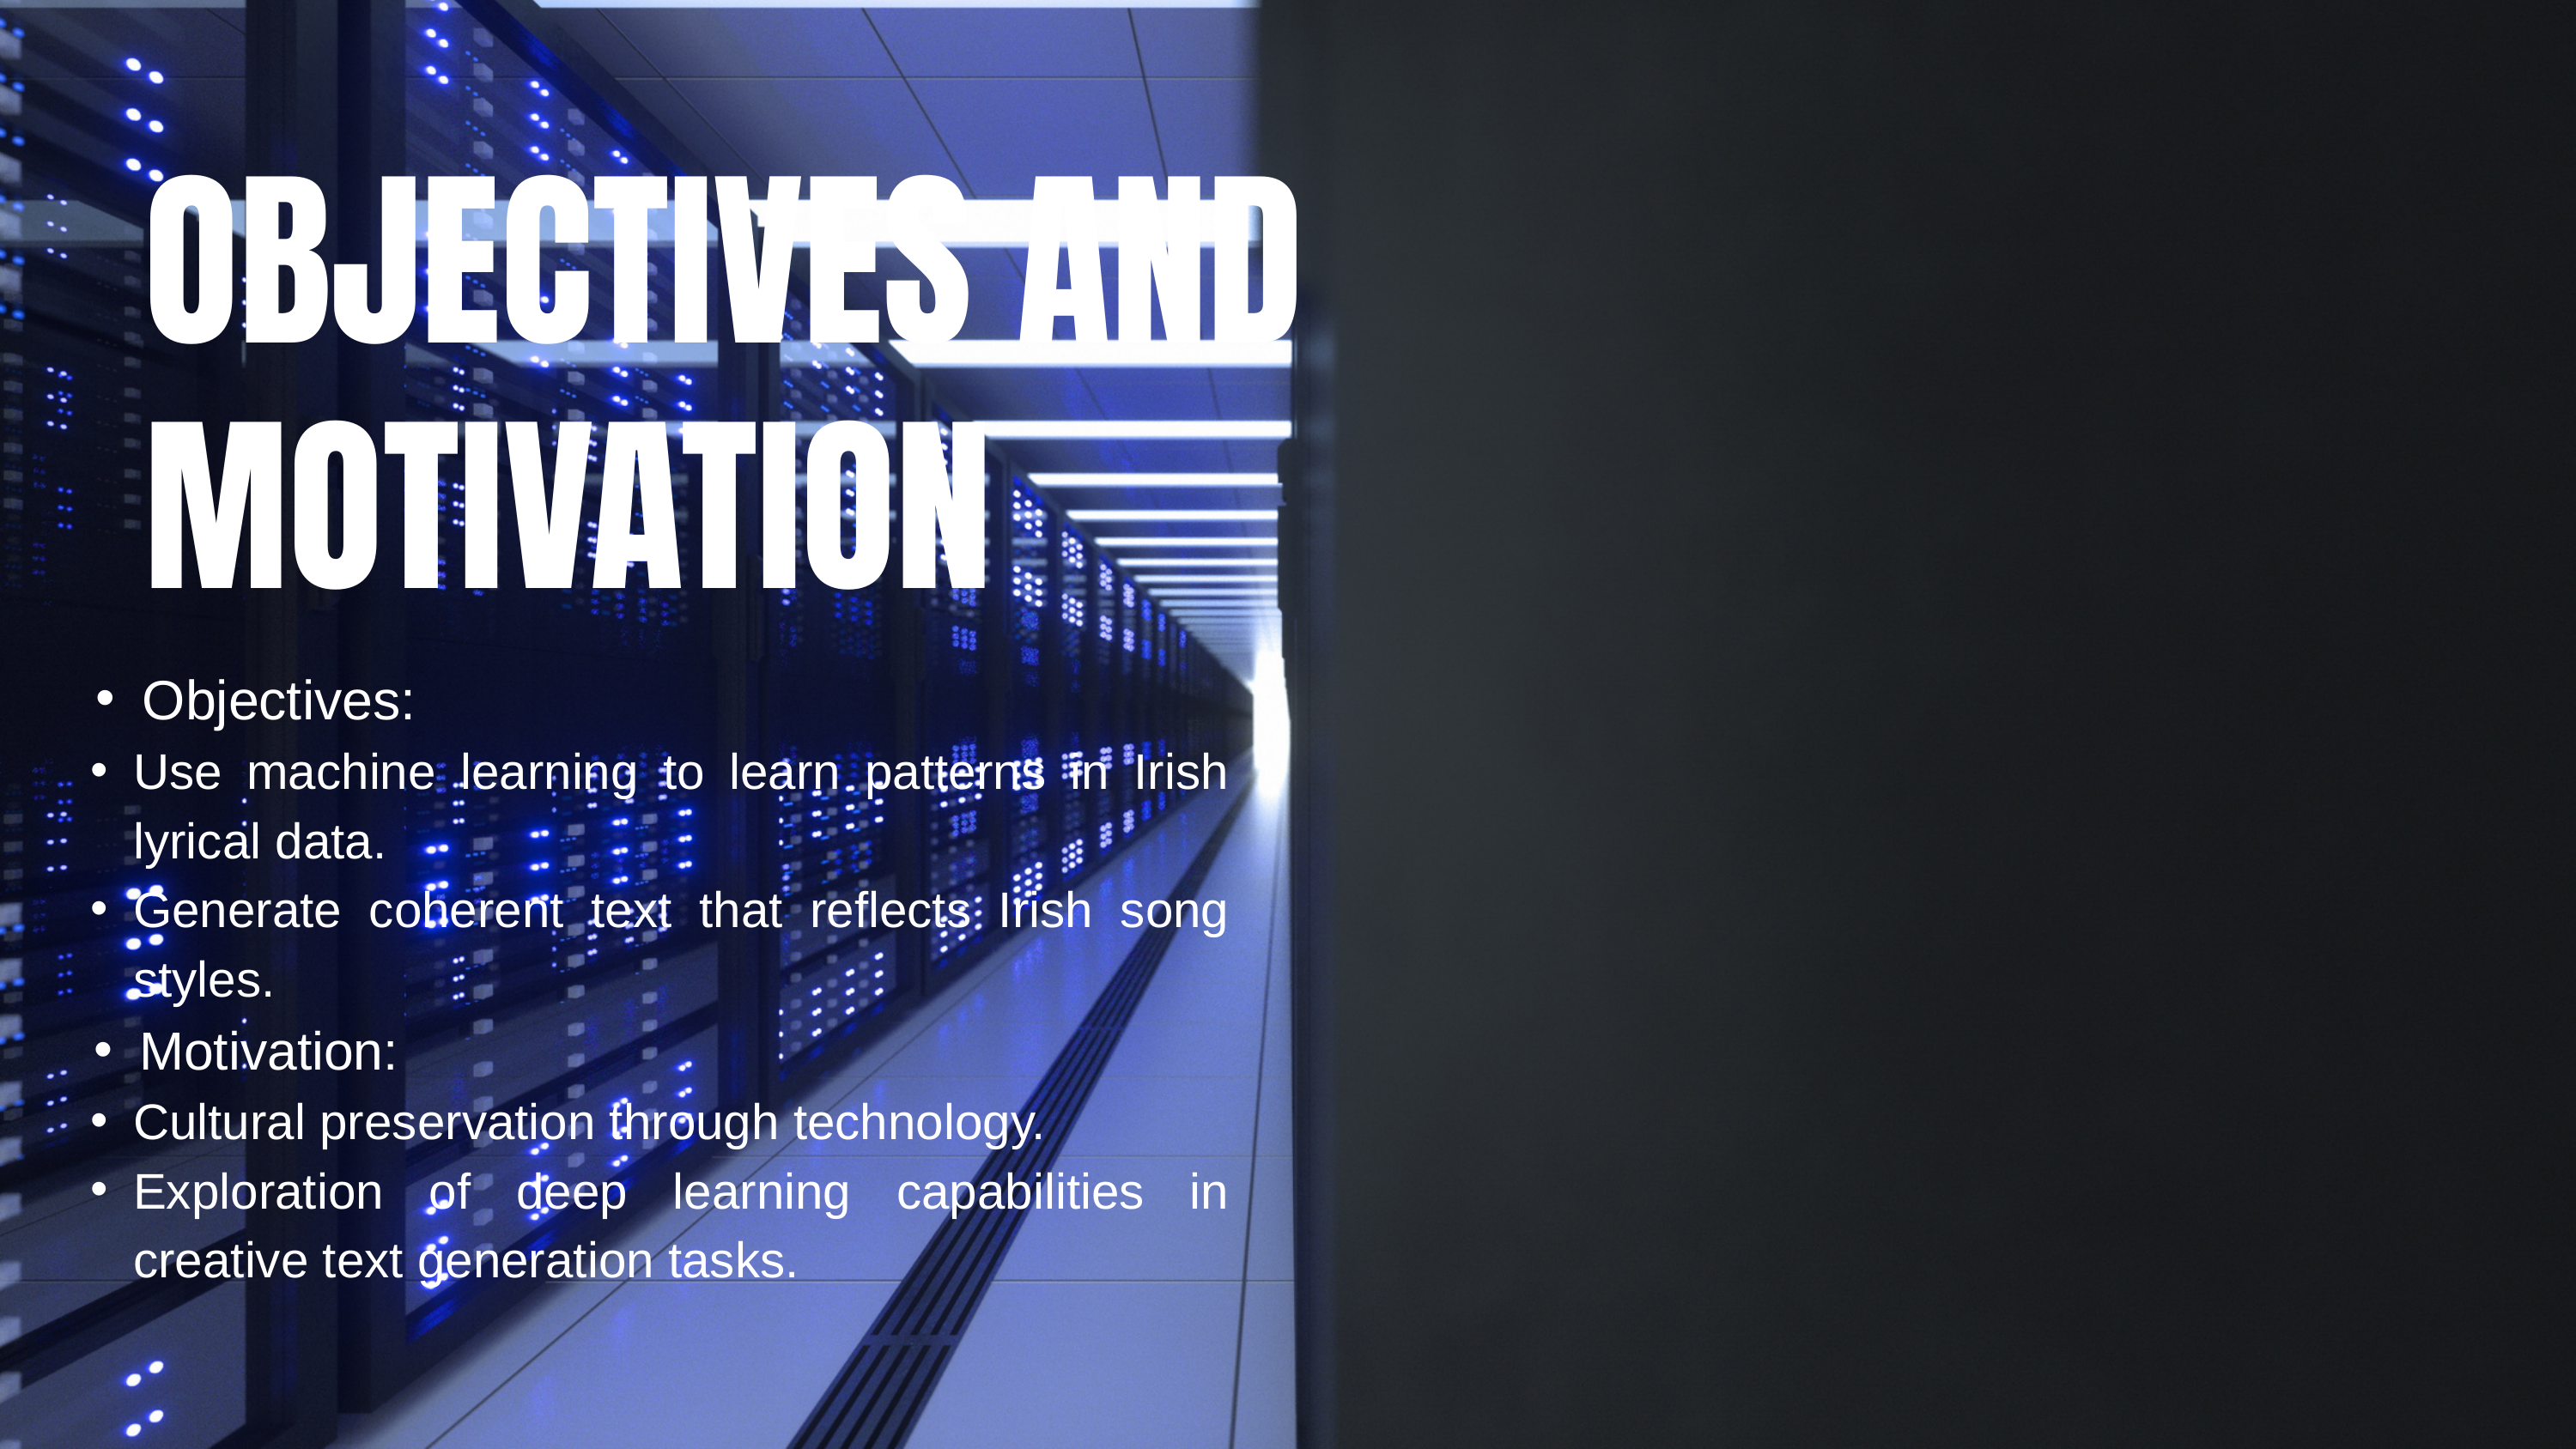

OBJECTIVES AND MOTIVATION
Objectives:
Use machine learning to learn patterns in Irish lyrical data.
Generate coherent text that reflects Irish song styles.
Motivation:
Cultural preservation through technology.
Exploration of deep learning capabilities in creative text generation tasks.